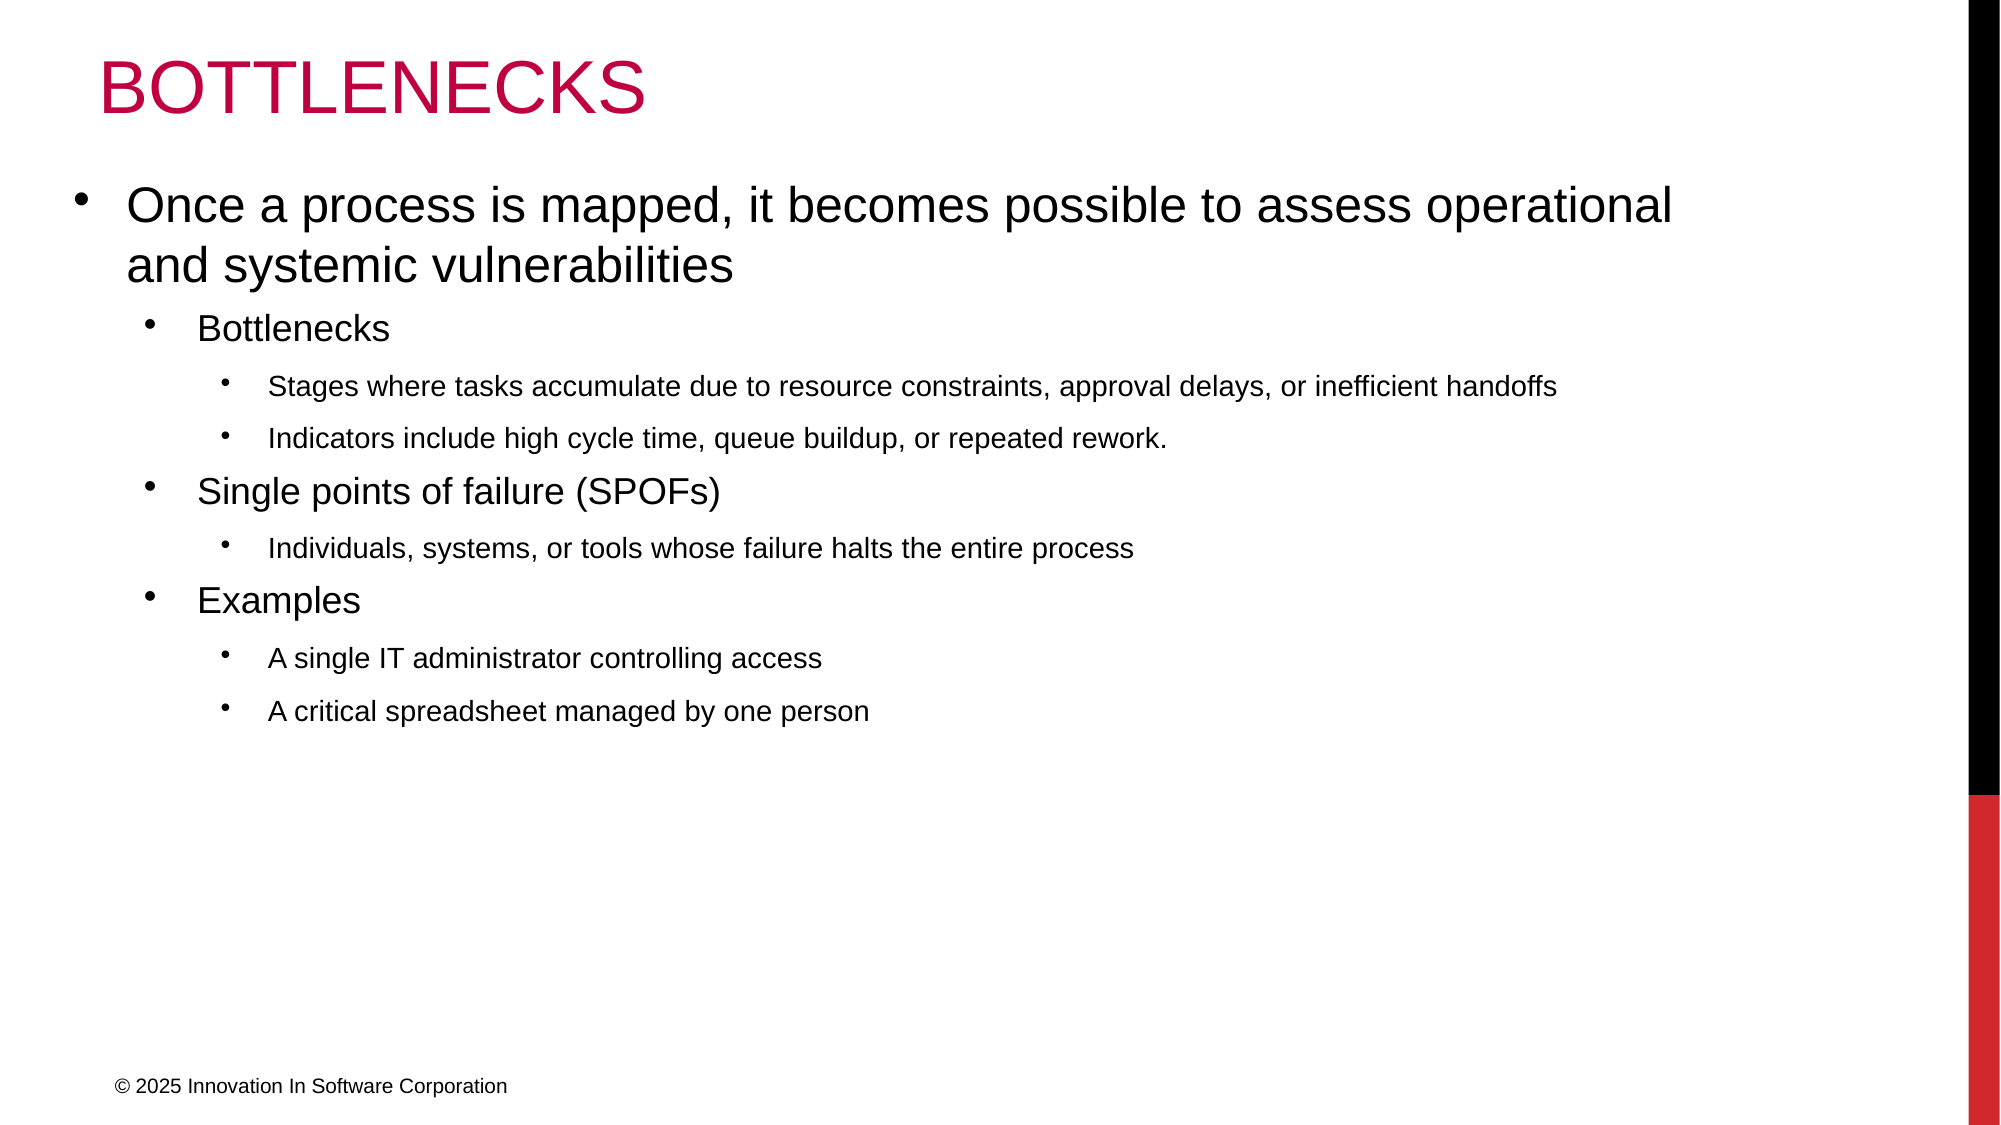

# Bottlenecks
Once a process is mapped, it becomes possible to assess operational and systemic vulnerabilities
Bottlenecks
Stages where tasks accumulate due to resource constraints, approval delays, or inefficient handoffs
Indicators include high cycle time, queue buildup, or repeated rework.
Single points of failure (SPOFs)
Individuals, systems, or tools whose failure halts the entire process
Examples
A single IT administrator controlling access
A critical spreadsheet managed by one person
© 2025 Innovation In Software Corporation